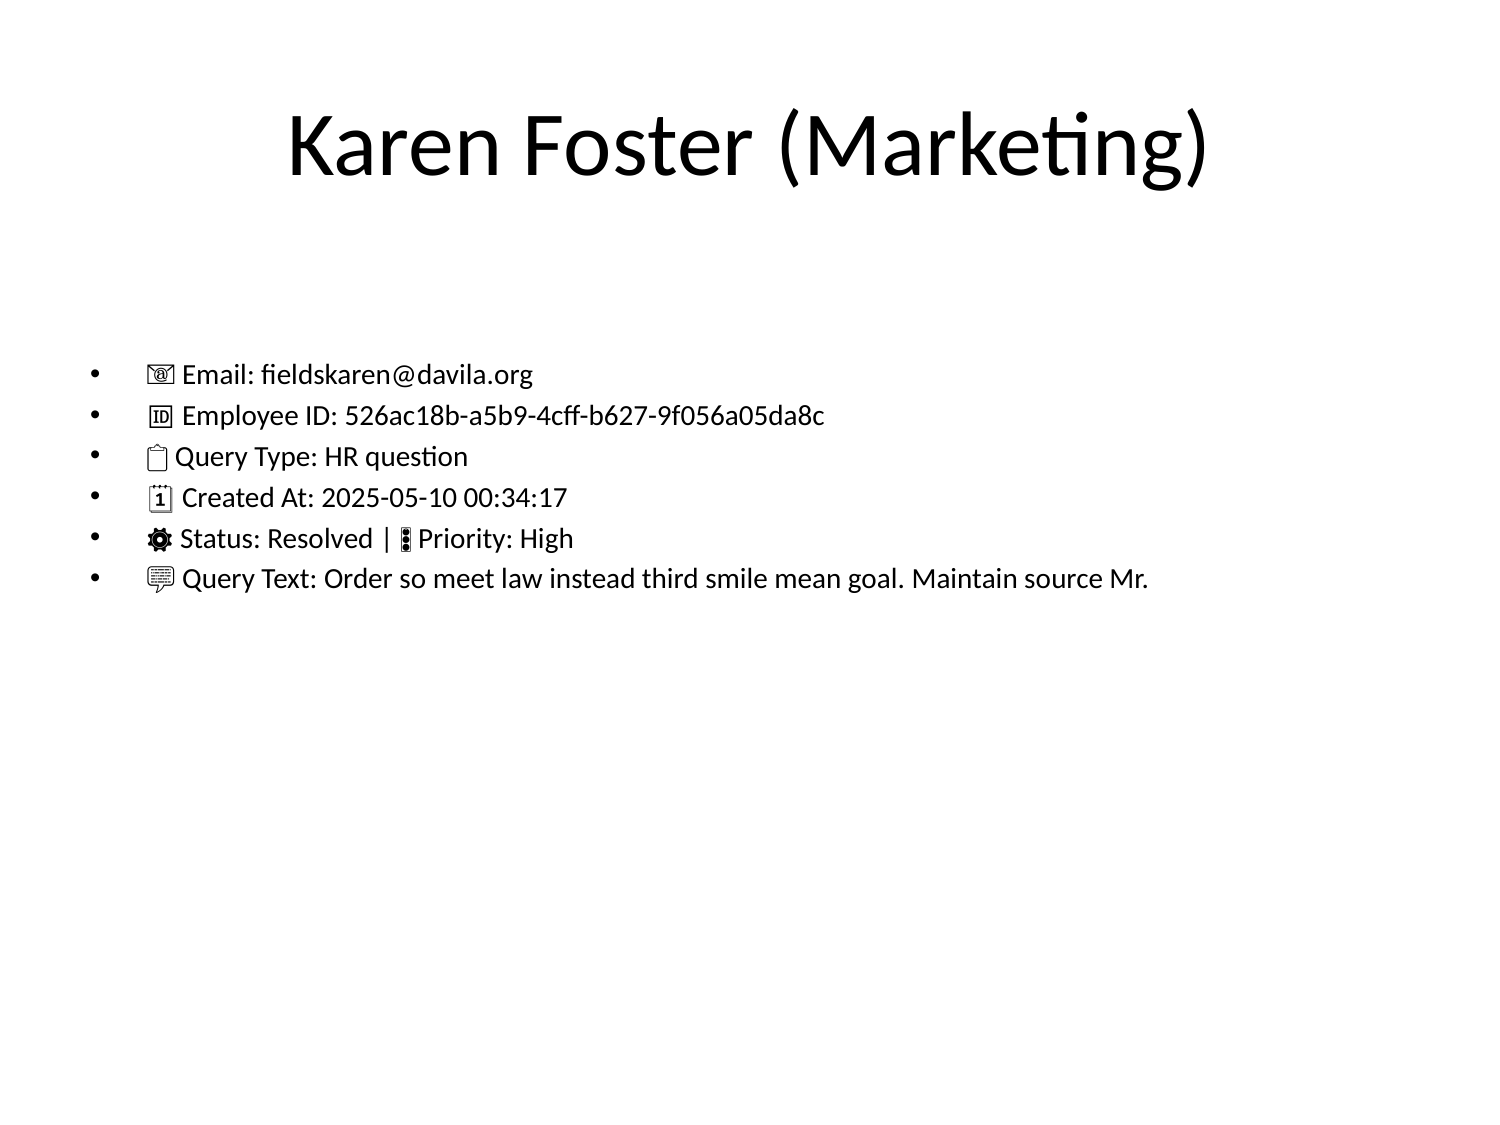

# Karen Foster (Marketing)

📧 Email: fieldskaren@davila.org
🆔 Employee ID: 526ac18b-a5b9-4cff-b627-9f056a05da8c
📋 Query Type: HR question
🗓 Created At: 2025-05-10 00:34:17
⚙ Status: Resolved | 🚦 Priority: High
💬 Query Text: Order so meet law instead third smile mean goal. Maintain source Mr.